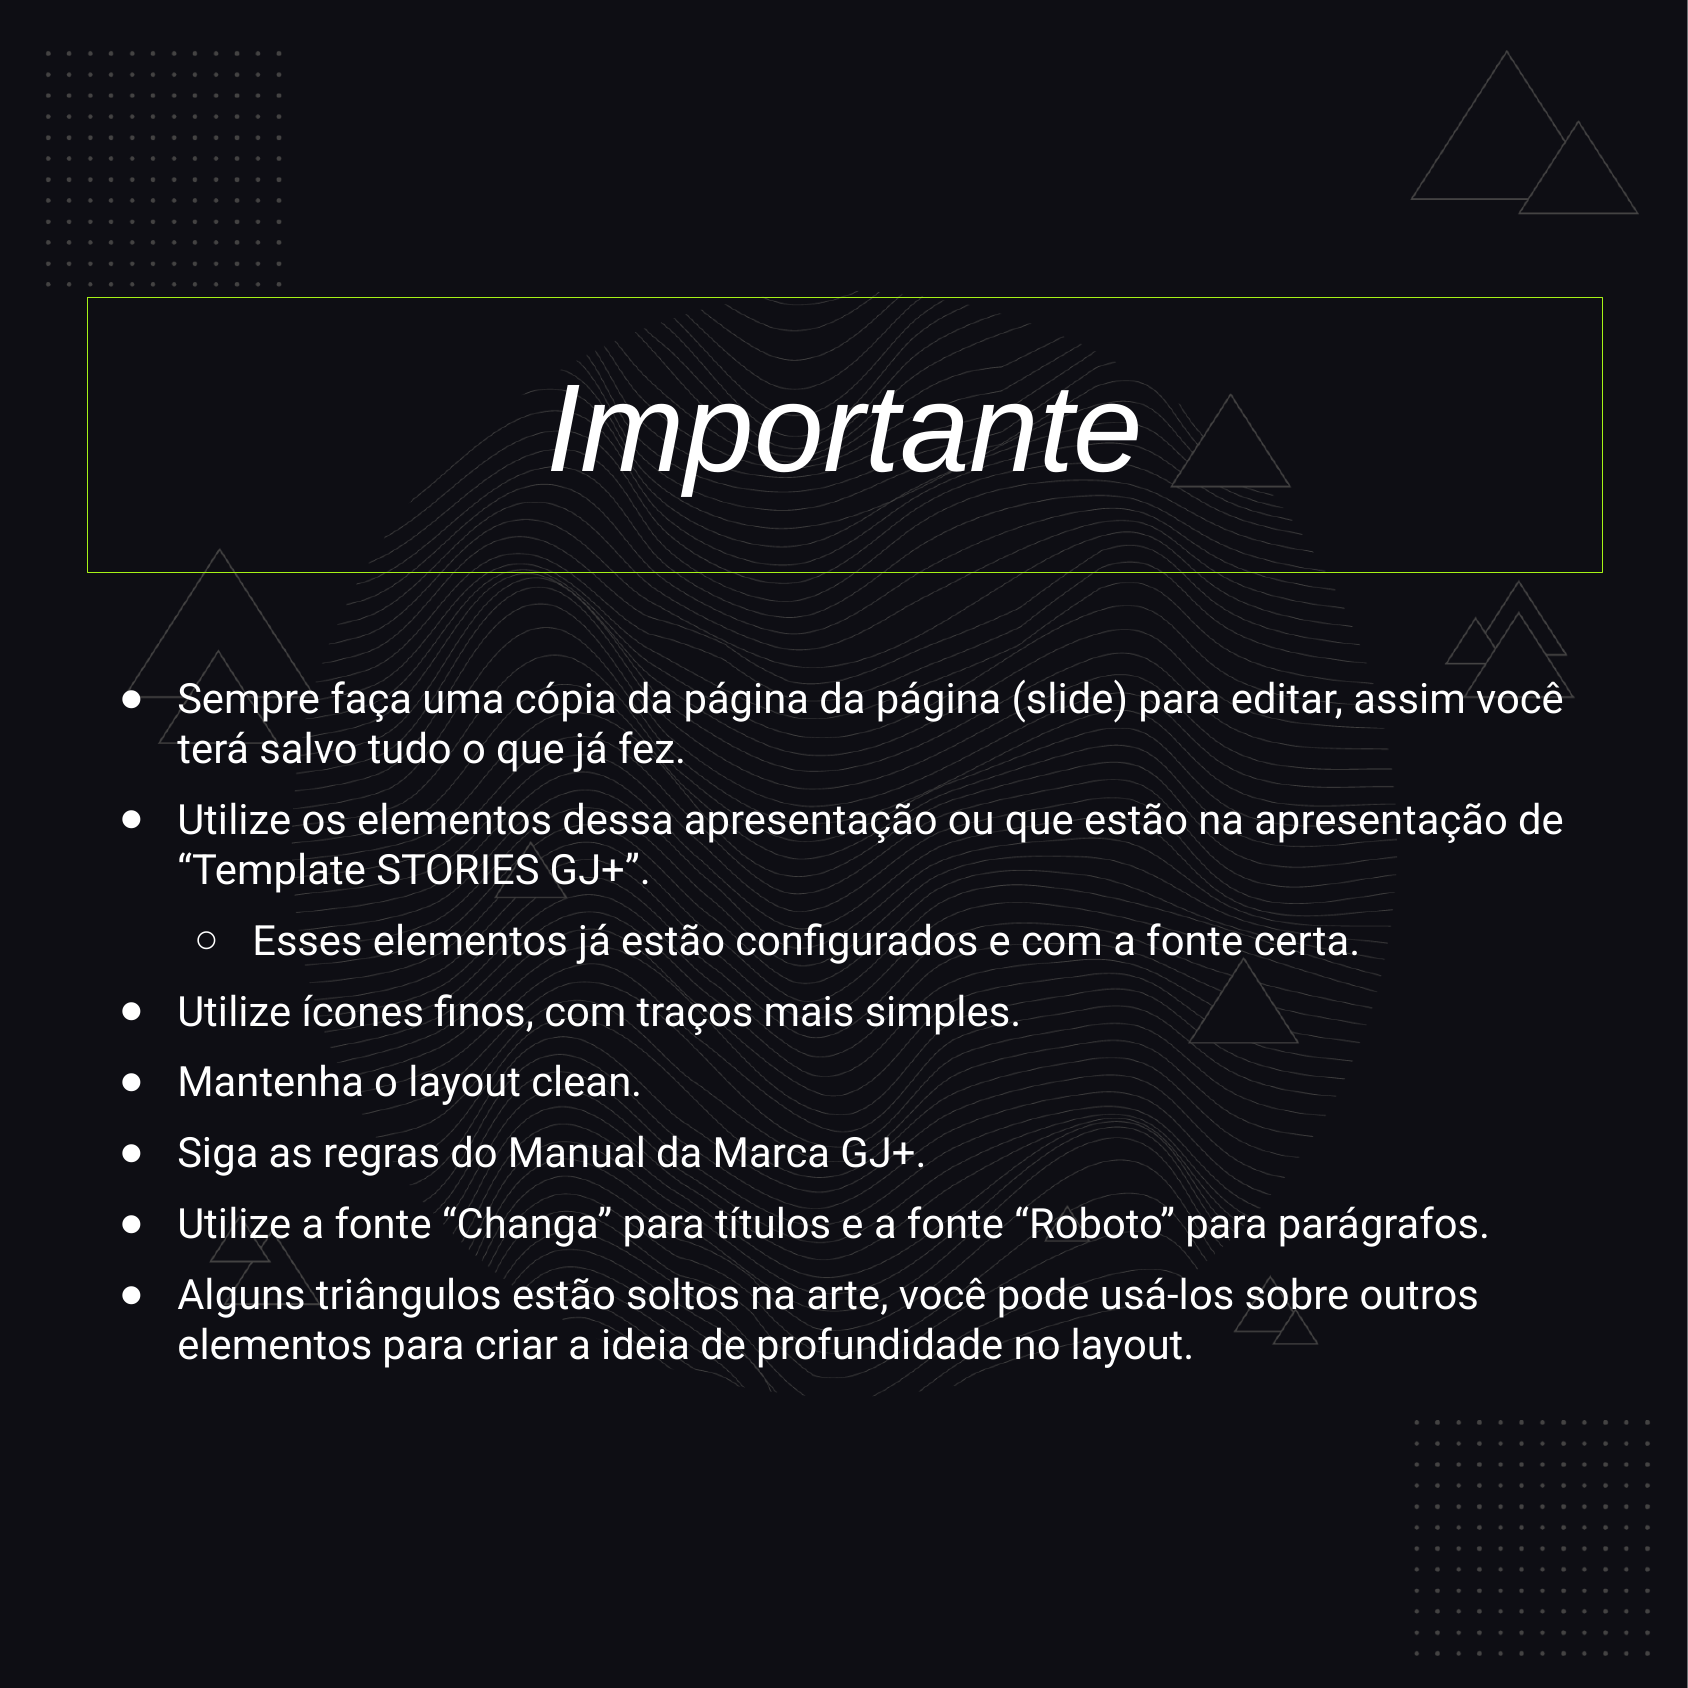

Importante
Sempre faça uma cópia da página da página (slide) para editar, assim você terá salvo tudo o que já fez.
Utilize os elementos dessa apresentação ou que estão na apresentação de “Template STORIES GJ+”.
Esses elementos já estão configurados e com a fonte certa.
Utilize ícones finos, com traços mais simples.
Mantenha o layout clean.
Siga as regras do Manual da Marca GJ+.
Utilize a fonte “Changa” para títulos e a fonte “Roboto” para parágrafos.
Alguns triângulos estão soltos na arte, você pode usá-los sobre outros elementos para criar a ideia de profundidade no layout.